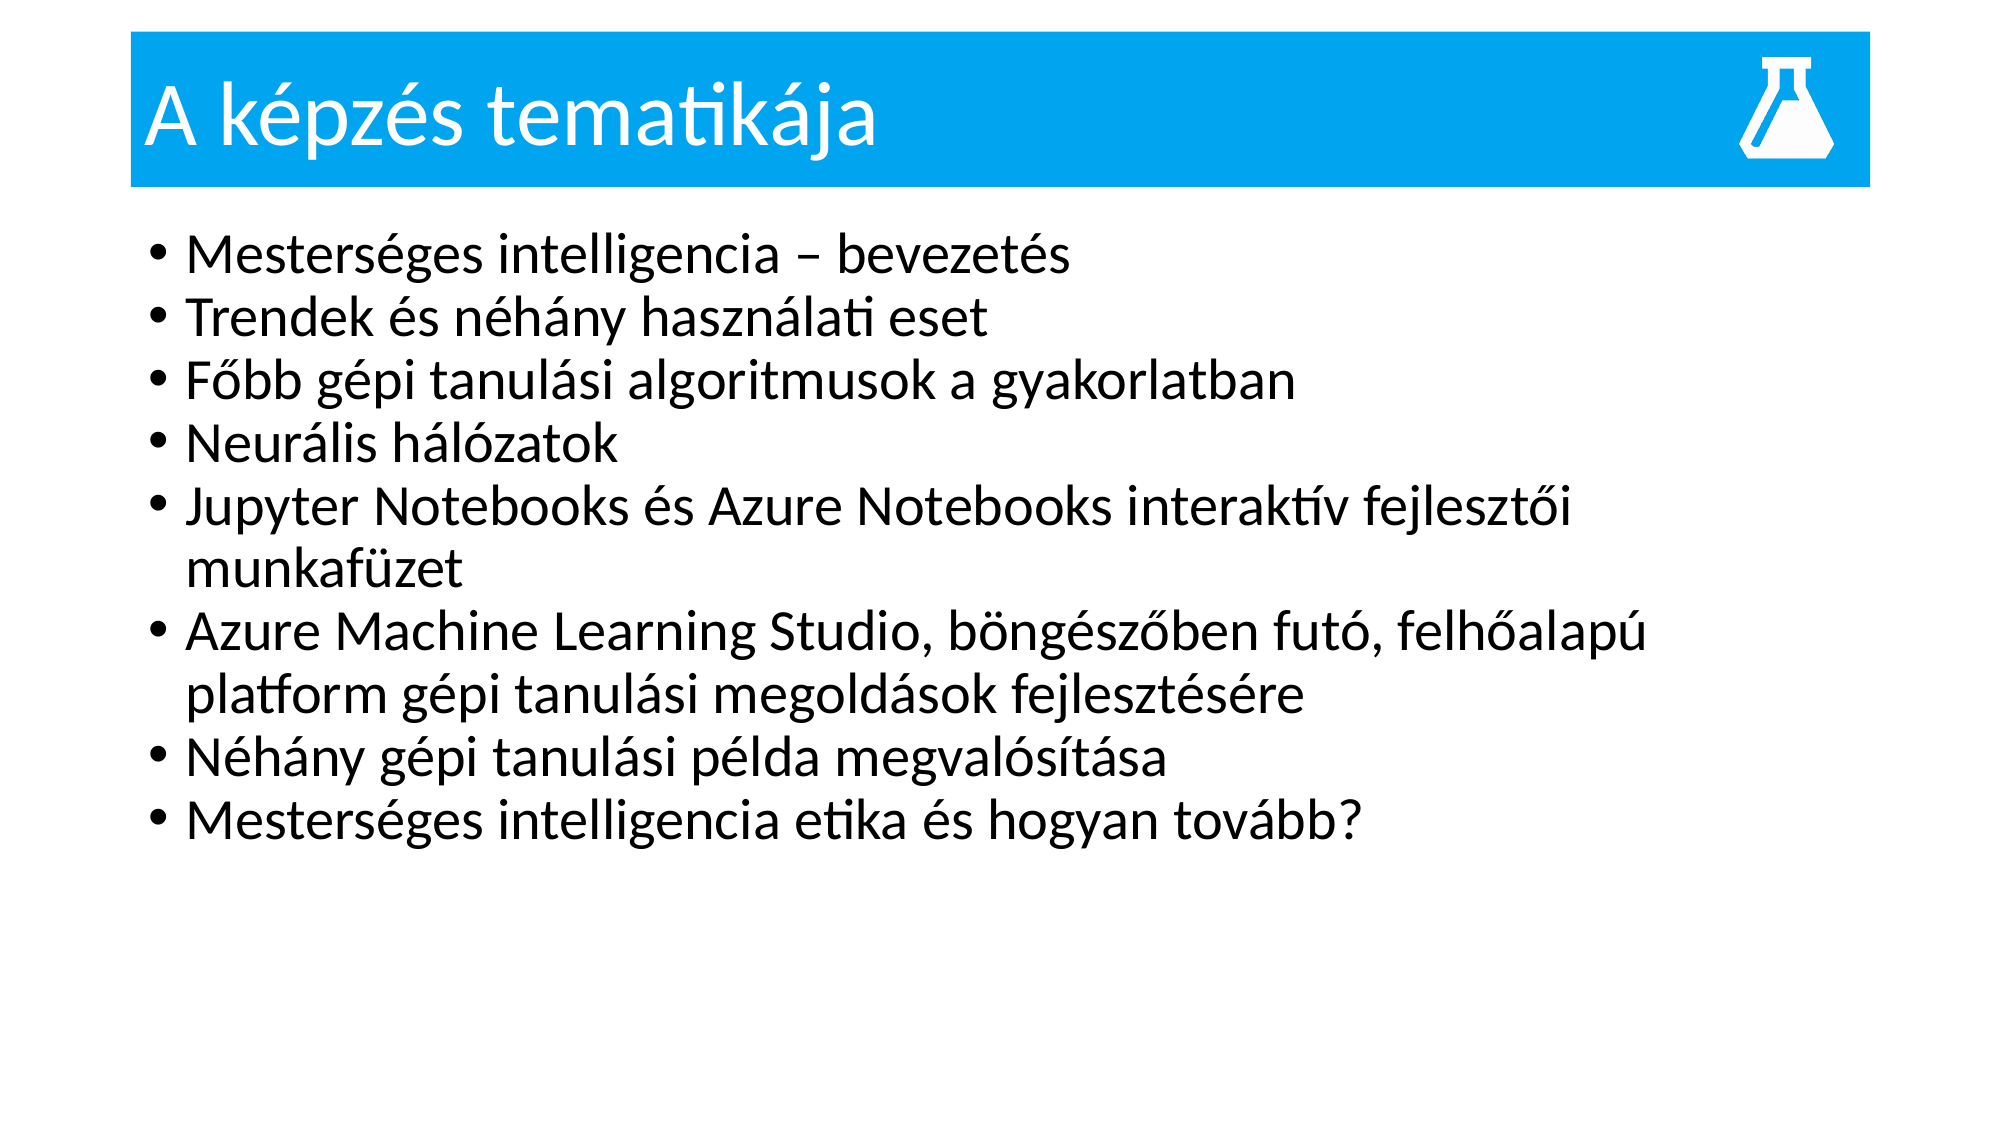

# A képzés tematikája
Mesterséges intelligencia – bevezetés
Trendek és néhány használati eset
Főbb gépi tanulási algoritmusok a gyakorlatban
Neurális hálózatok
Jupyter Notebooks és Azure Notebooks interaktív fejlesztői munkafüzet
Azure Machine Learning Studio, böngészőben futó, felhőalapú platform gépi tanulási megoldások fejlesztésére
Néhány gépi tanulási példa megvalósítása
Mesterséges intelligencia etika és hogyan tovább?